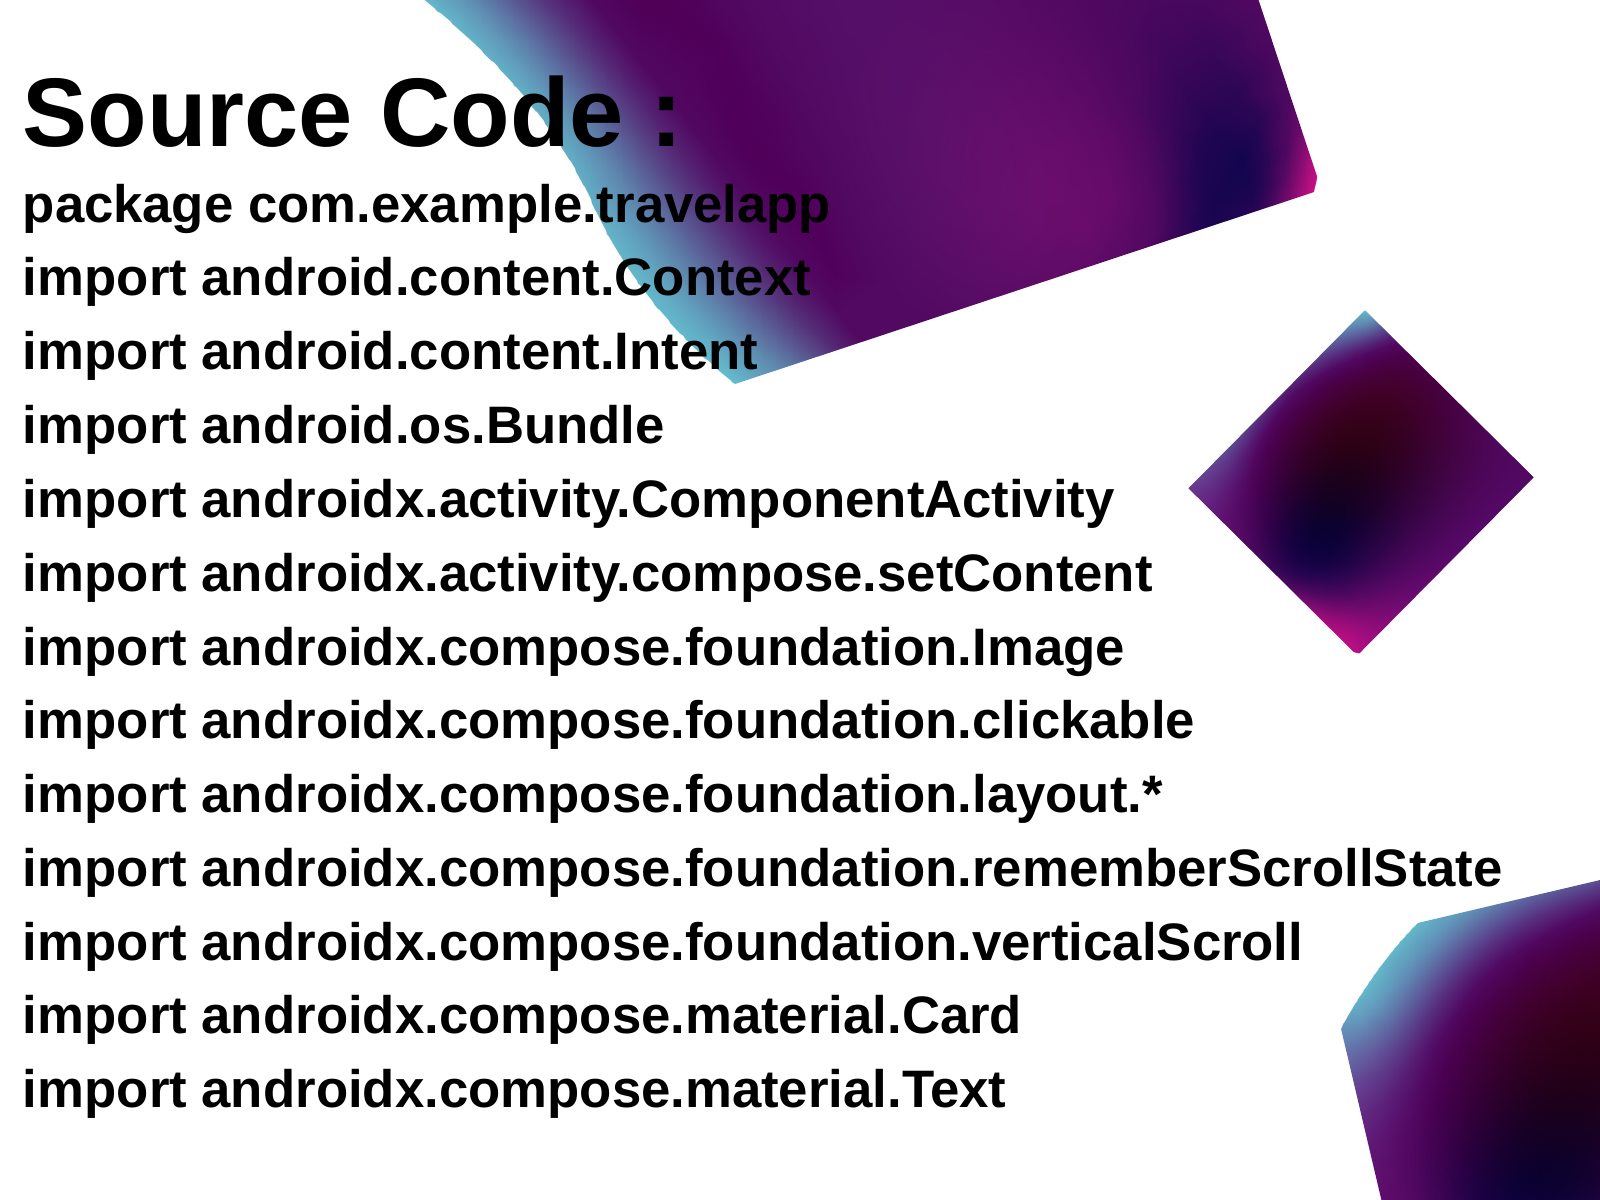

Source Code :
package com.example.travelapp
import android.content.Context
import android.content.Intent
import android.os.Bundle
import androidx.activity.ComponentActivity
import androidx.activity.compose.setContent
import androidx.compose.foundation.Image
import androidx.compose.foundation.clickable
import androidx.compose.foundation.layout.*
import androidx.compose.foundation.rememberScrollState
import androidx.compose.foundation.verticalScroll
import androidx.compose.material.Card
import androidx.compose.material.Text